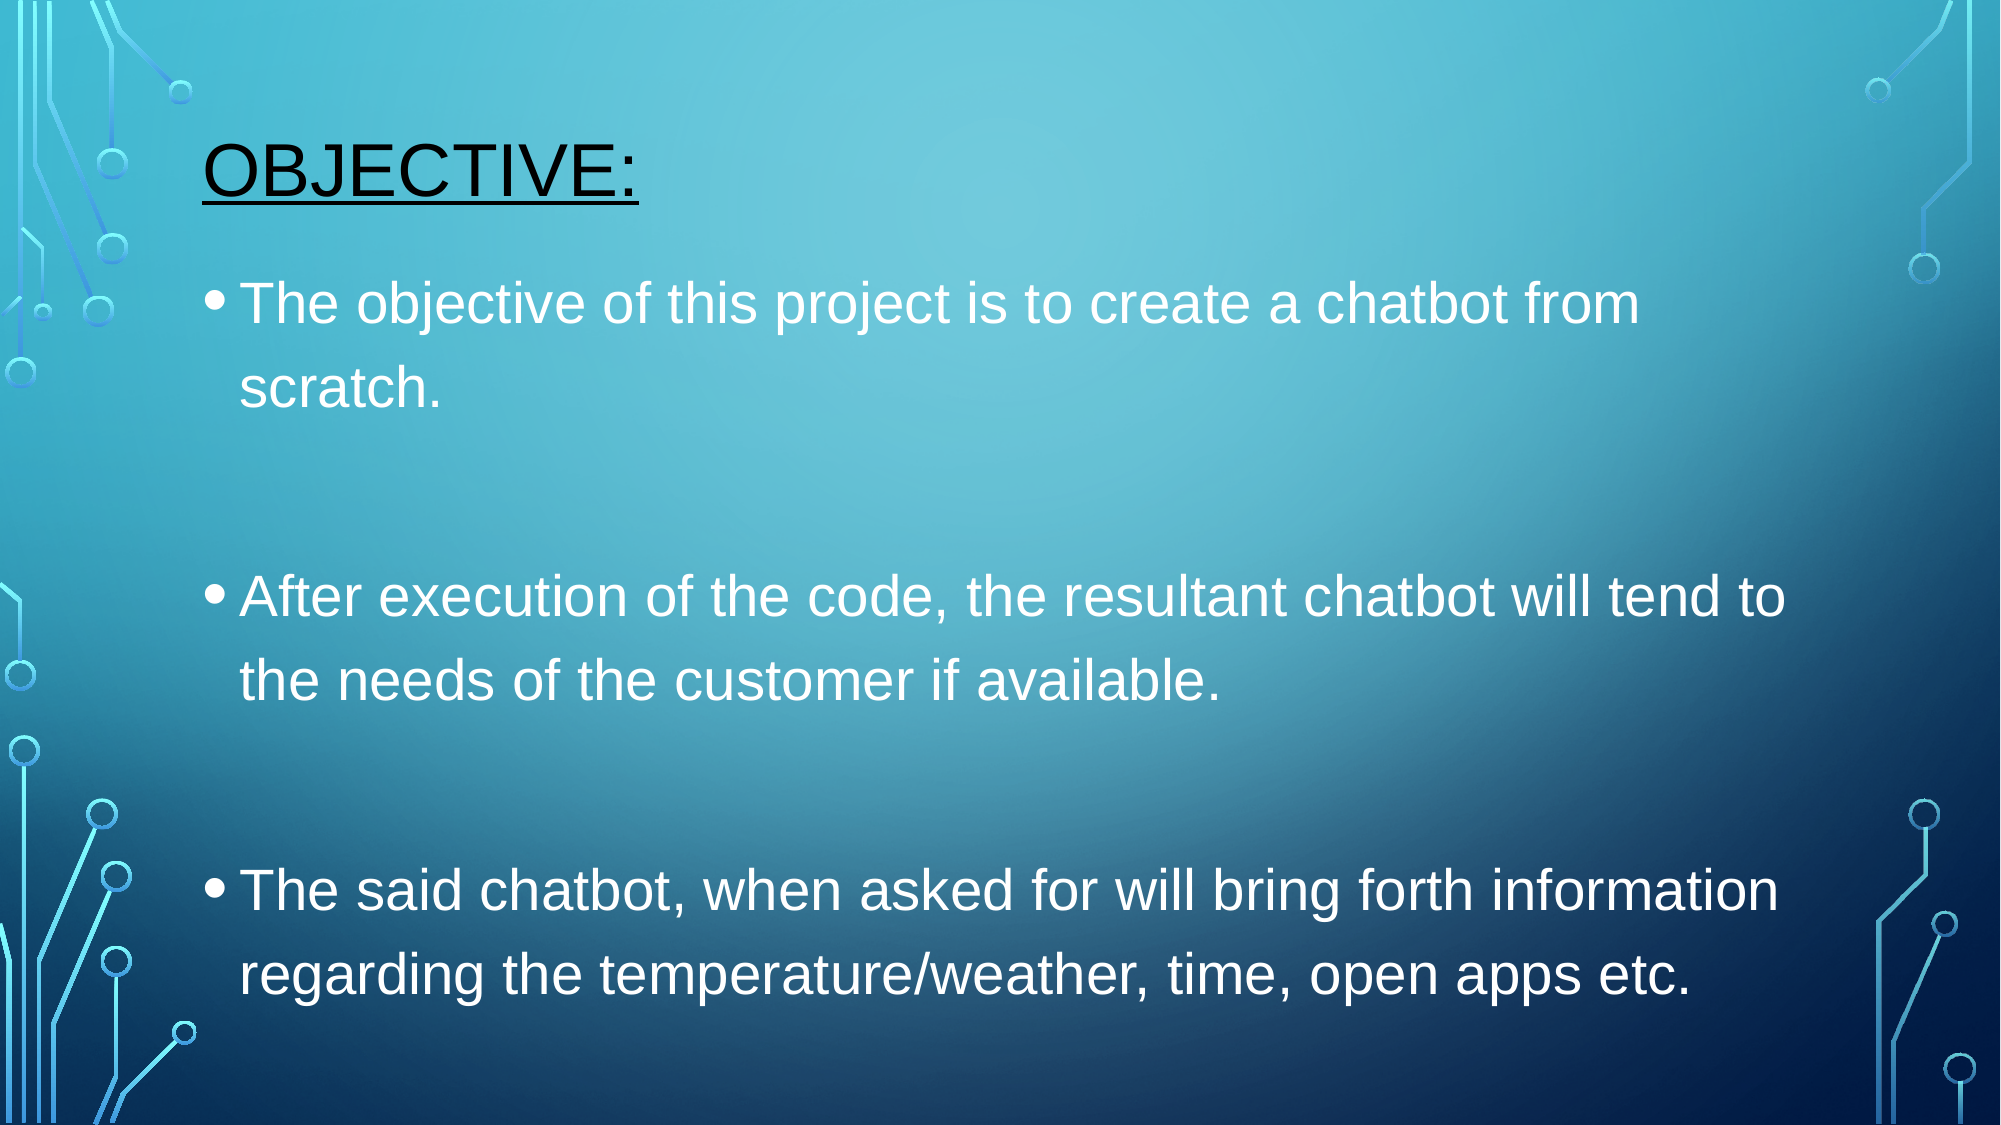

# OBJECTIVE:
The objective of this project is to create a chatbot from scratch.

After execution of the code, the resultant chatbot will tend to the needs of the customer if available.

The said chatbot, when asked for will bring forth information regarding the temperature/weather, time, open apps etc.